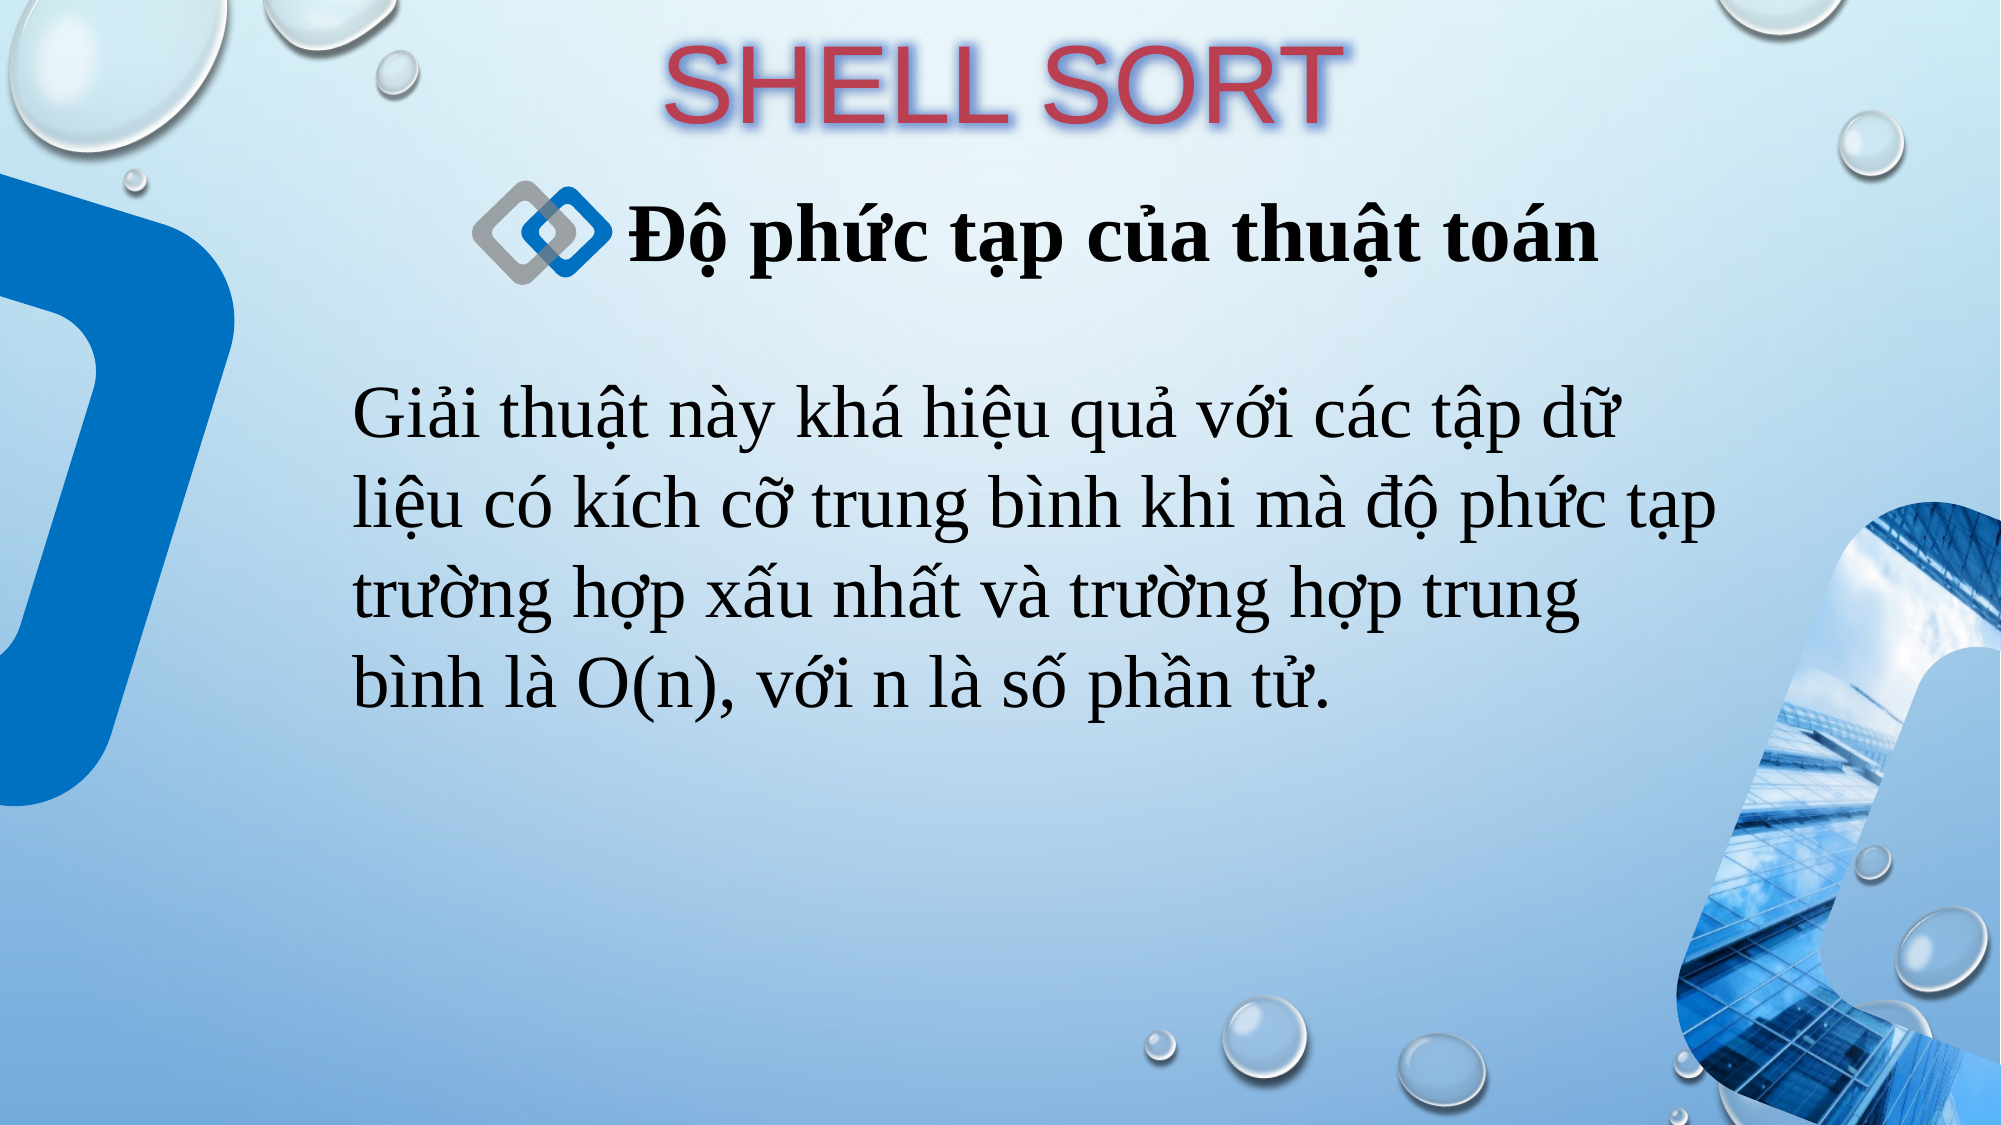

SHELL SORT

Độ phức tạp của thuật toán

Giải thuật này khá hiệu quả với các tập dữ liệu có kích cỡ trung bình khi mà độ phức tạp trường hợp xấu nhất và trường hợp trung bình là O(n), với n là số phần tử.